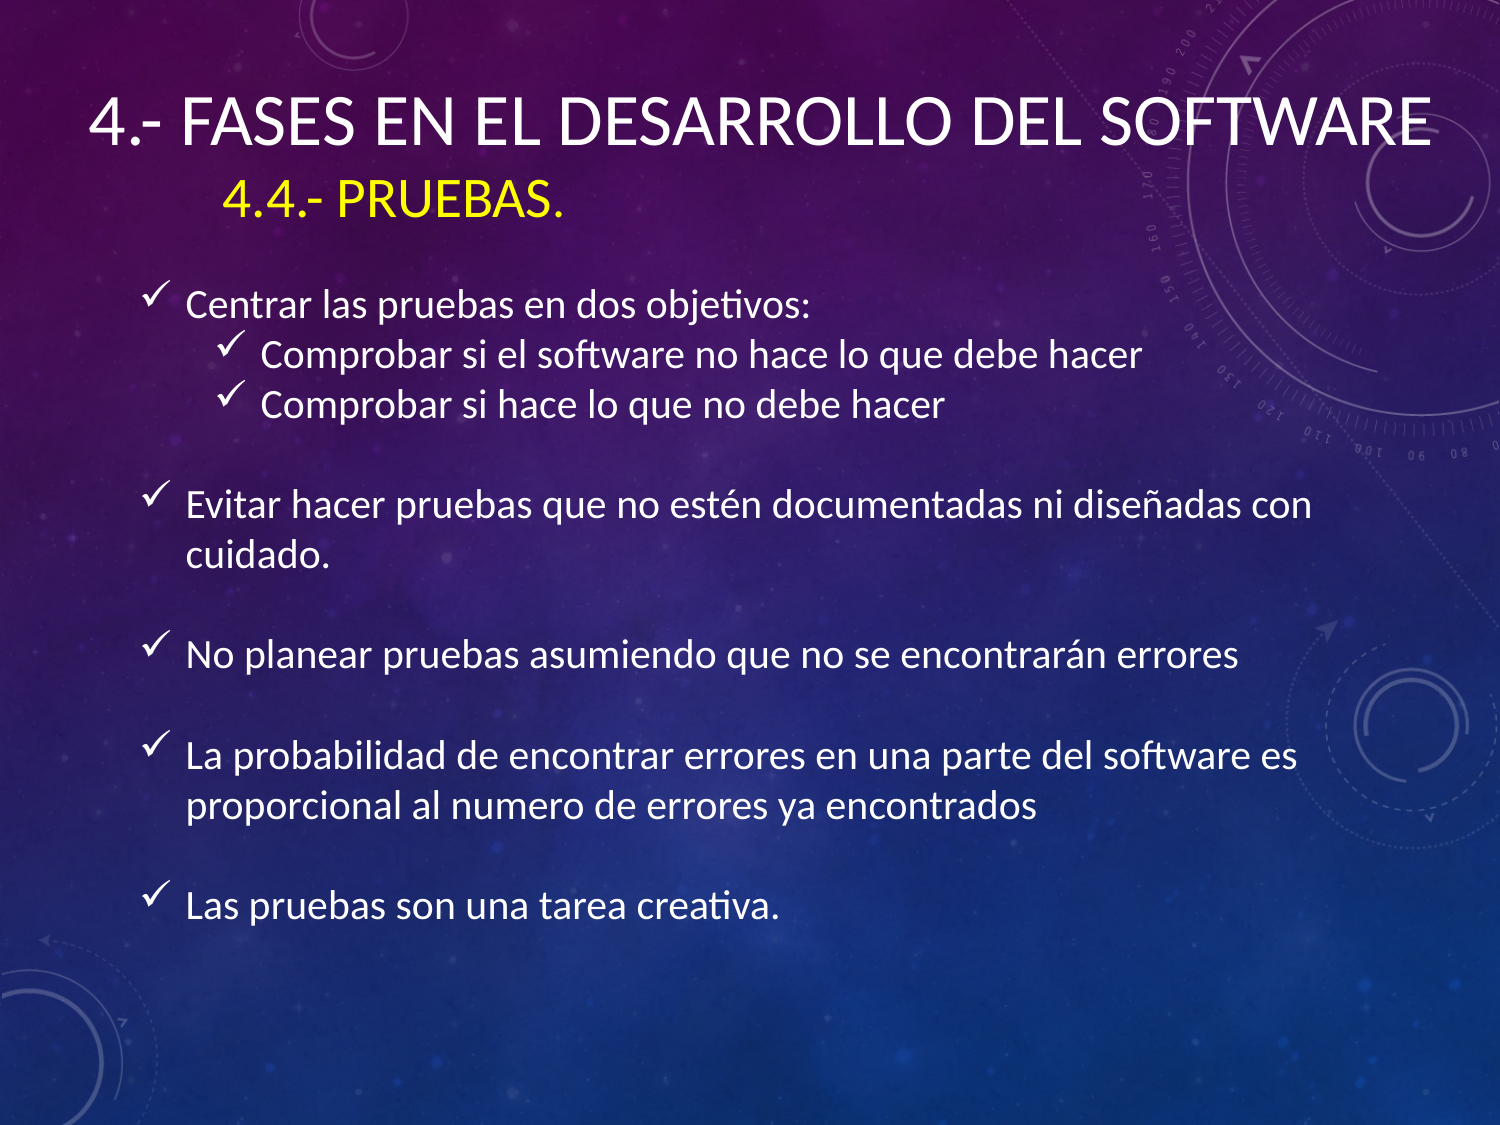

# 4.- Fases en el desarrollo del Software 4.4.- Pruebas.
Centrar las pruebas en dos objetivos:
Comprobar si el software no hace lo que debe hacer
Comprobar si hace lo que no debe hacer

Evitar hacer pruebas que no estén documentadas ni diseñadas con cuidado.

No planear pruebas asumiendo que no se encontrarán errores

La probabilidad de encontrar errores en una parte del software es proporcional al numero de errores ya encontrados

Las pruebas son una tarea creativa.